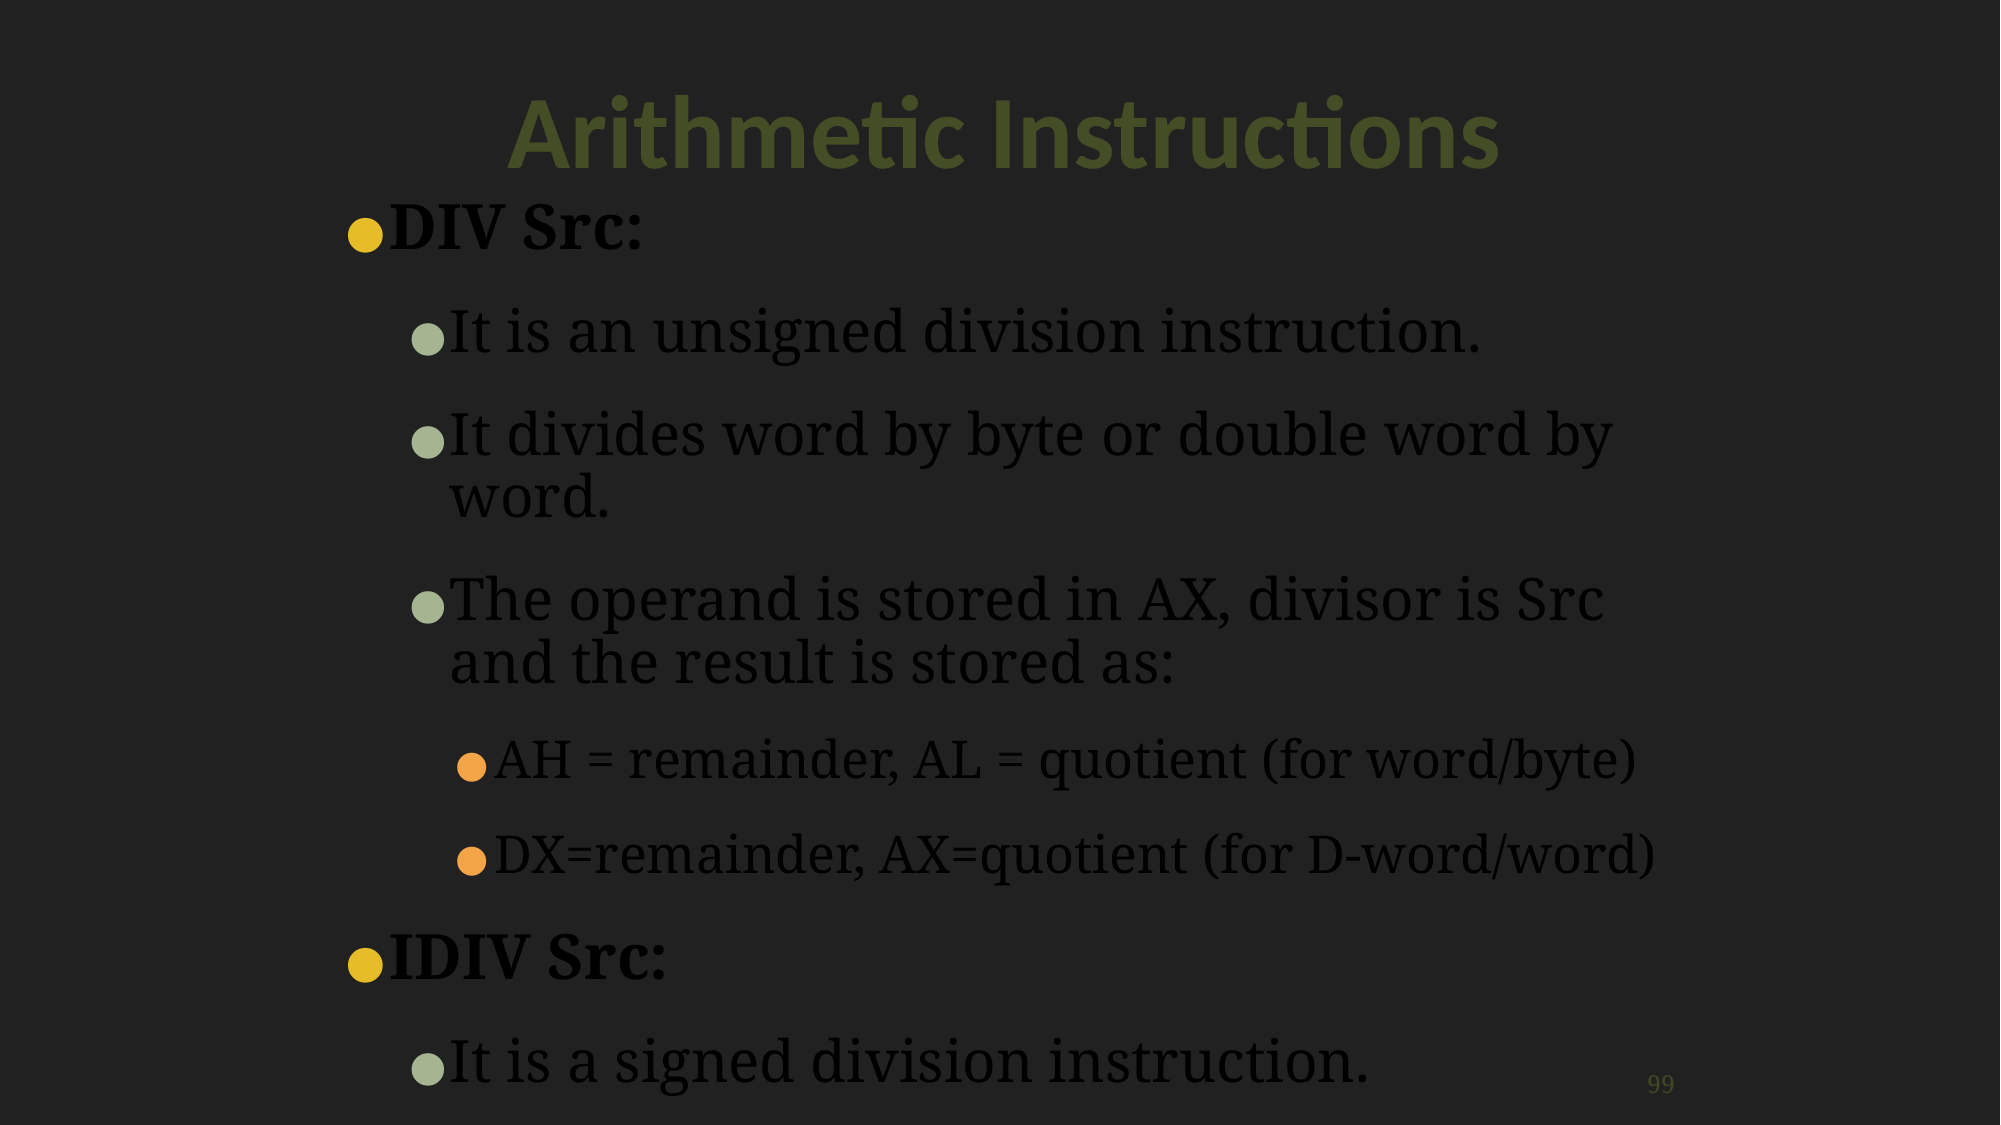

Arithmetic Instructions
DIV Src:
It is an unsigned division instruction.
It divides word by byte or double word by word.
The operand is stored in AX, divisor is Src and the result is stored as:
AH = remainder, AL = quotient (for word/byte)
DX=remainder, AX=quotient (for D-word/word)
IDIV Src:
It is a signed division instruction.
99